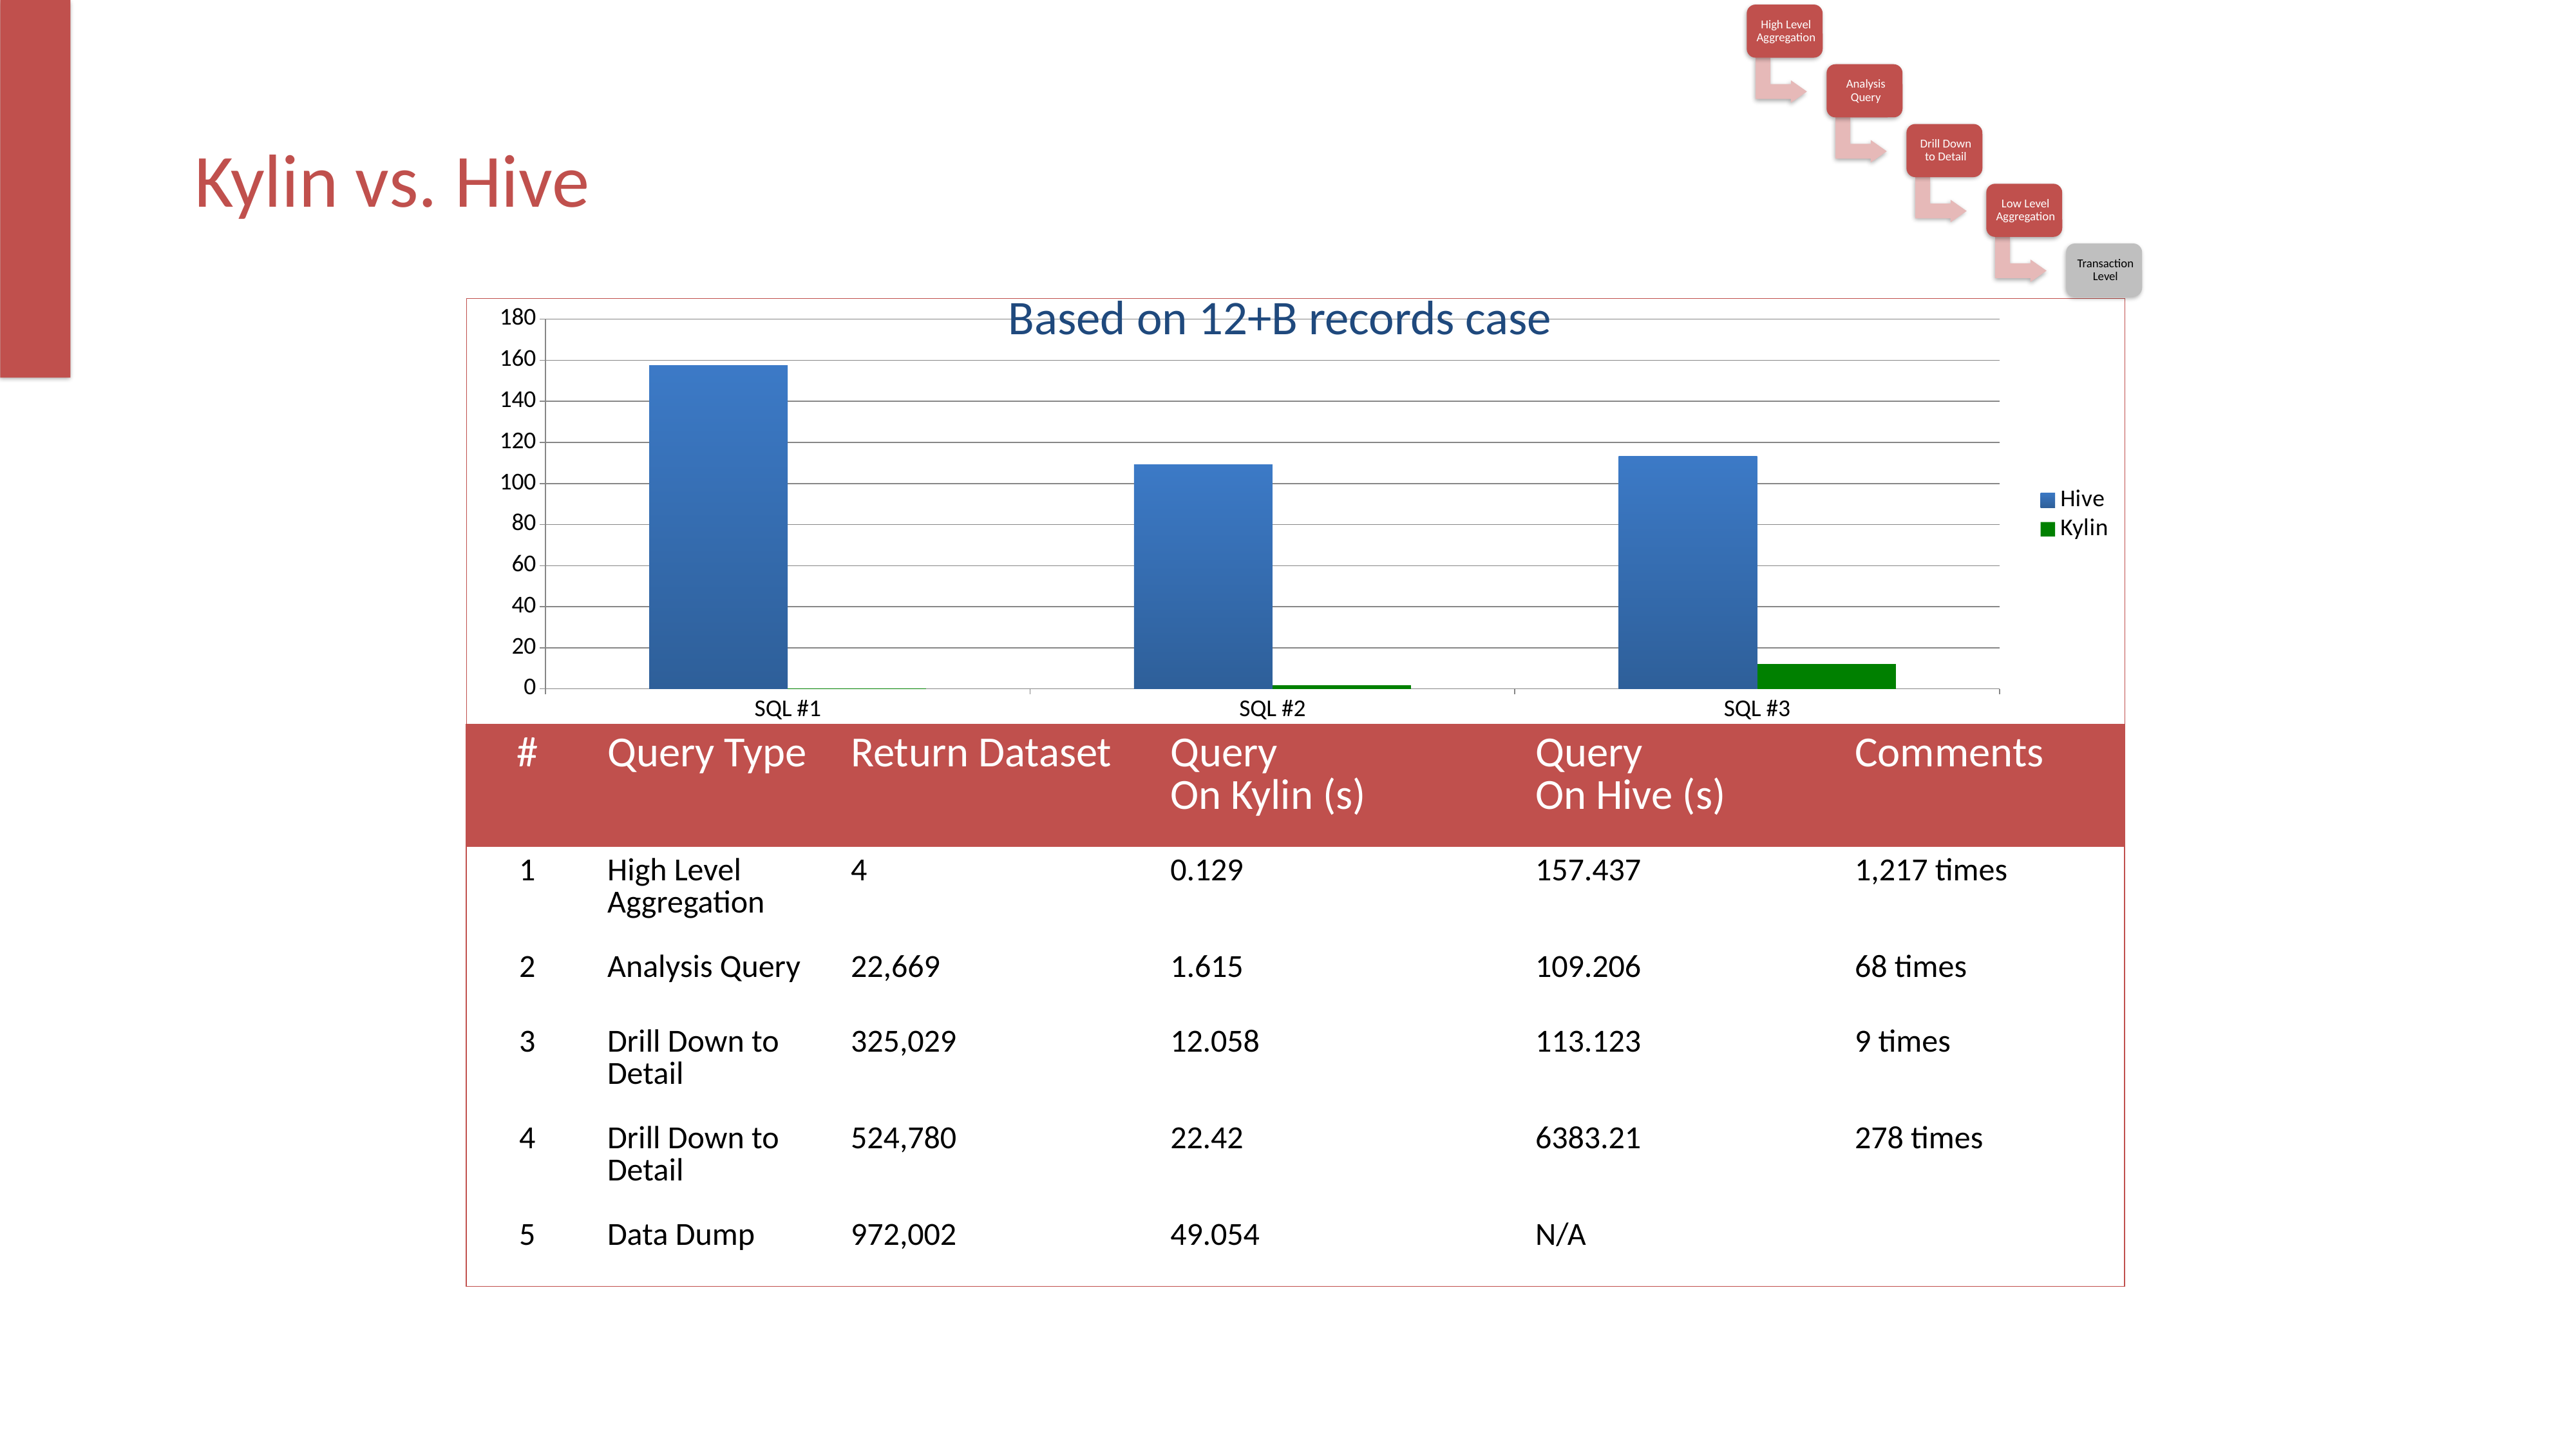

High Level Aggregation
Analysis Query
Drill Down to Detail
Low Level Aggregation
Transaction Level
Kylin vs. Hive
Based on 12+B records case

### Chart

| Category | Hive | Kylin |
|---|---|---|
| SQL #1 | 157.437 | 0.129 |
| SQL #2 | 109.206 | 1.615 |
| SQL #3 | 113.123 | 12.058 |
| # | Query Type | Return Dataset | Query On Kylin (s) | Query On Hive (s) | Comments |
| --- | --- | --- | --- | --- | --- |
| 1 | High Level Aggregation | 4 | 0.129 | 157.437 | 1,217 times |
| 2 | Analysis Query | 22,669 | 1.615 | 109.206 | 68 times |
| 3 | Drill Down to Detail | 325,029 | 12.058 | 113.123 | 9 times |
| 4 | Drill Down to Detail | 524,780 | 22.42 | 6383.21 | 278 times |
| 5 | Data Dump | 972,002 | 49.054 | N/A |  |